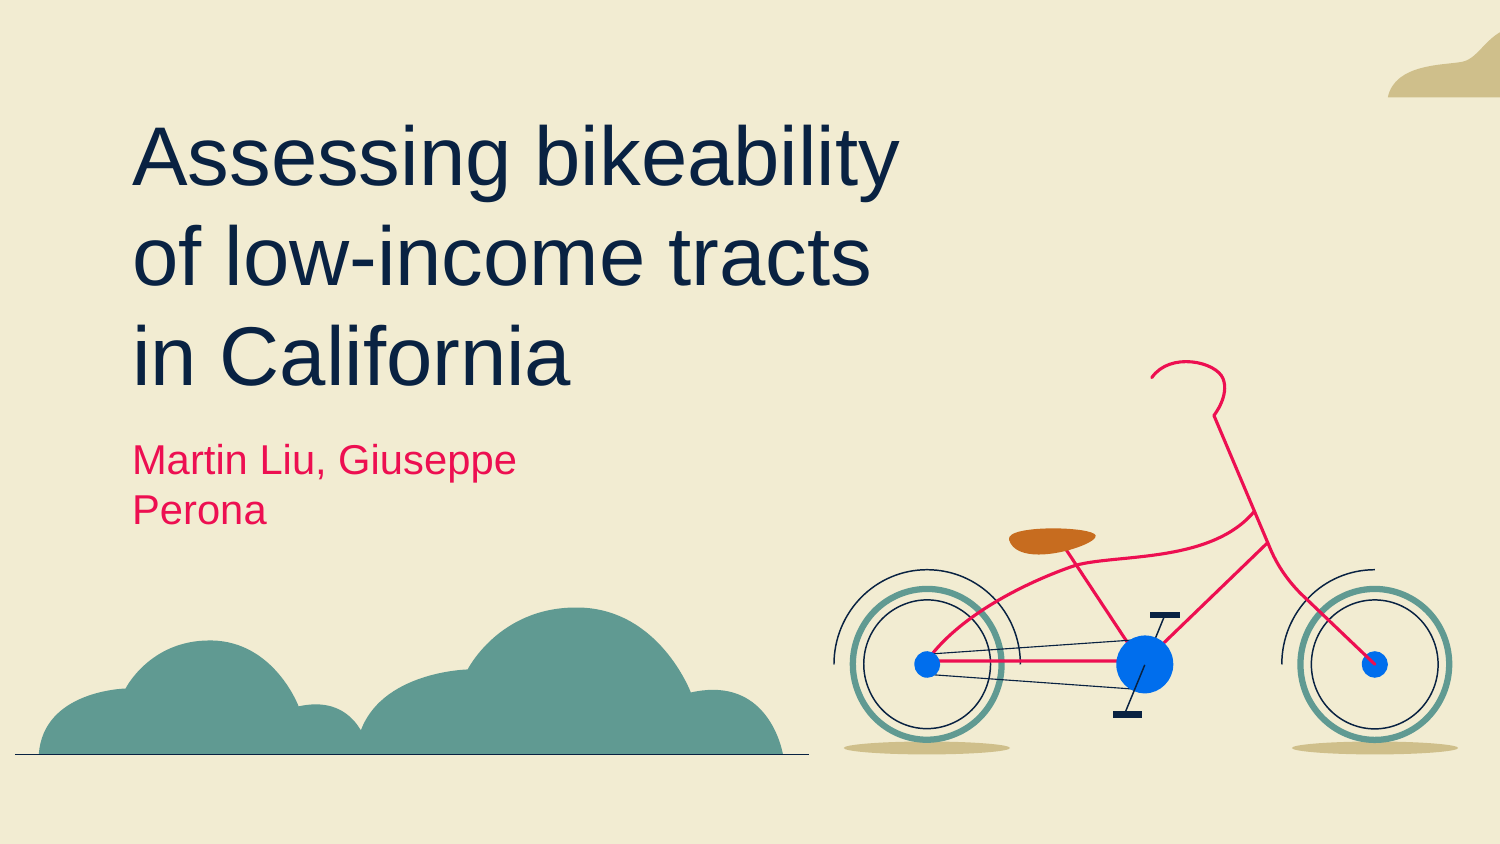

# Assessing bikeability of low-income tracts in California

Martin Liu, Giuseppe Perona